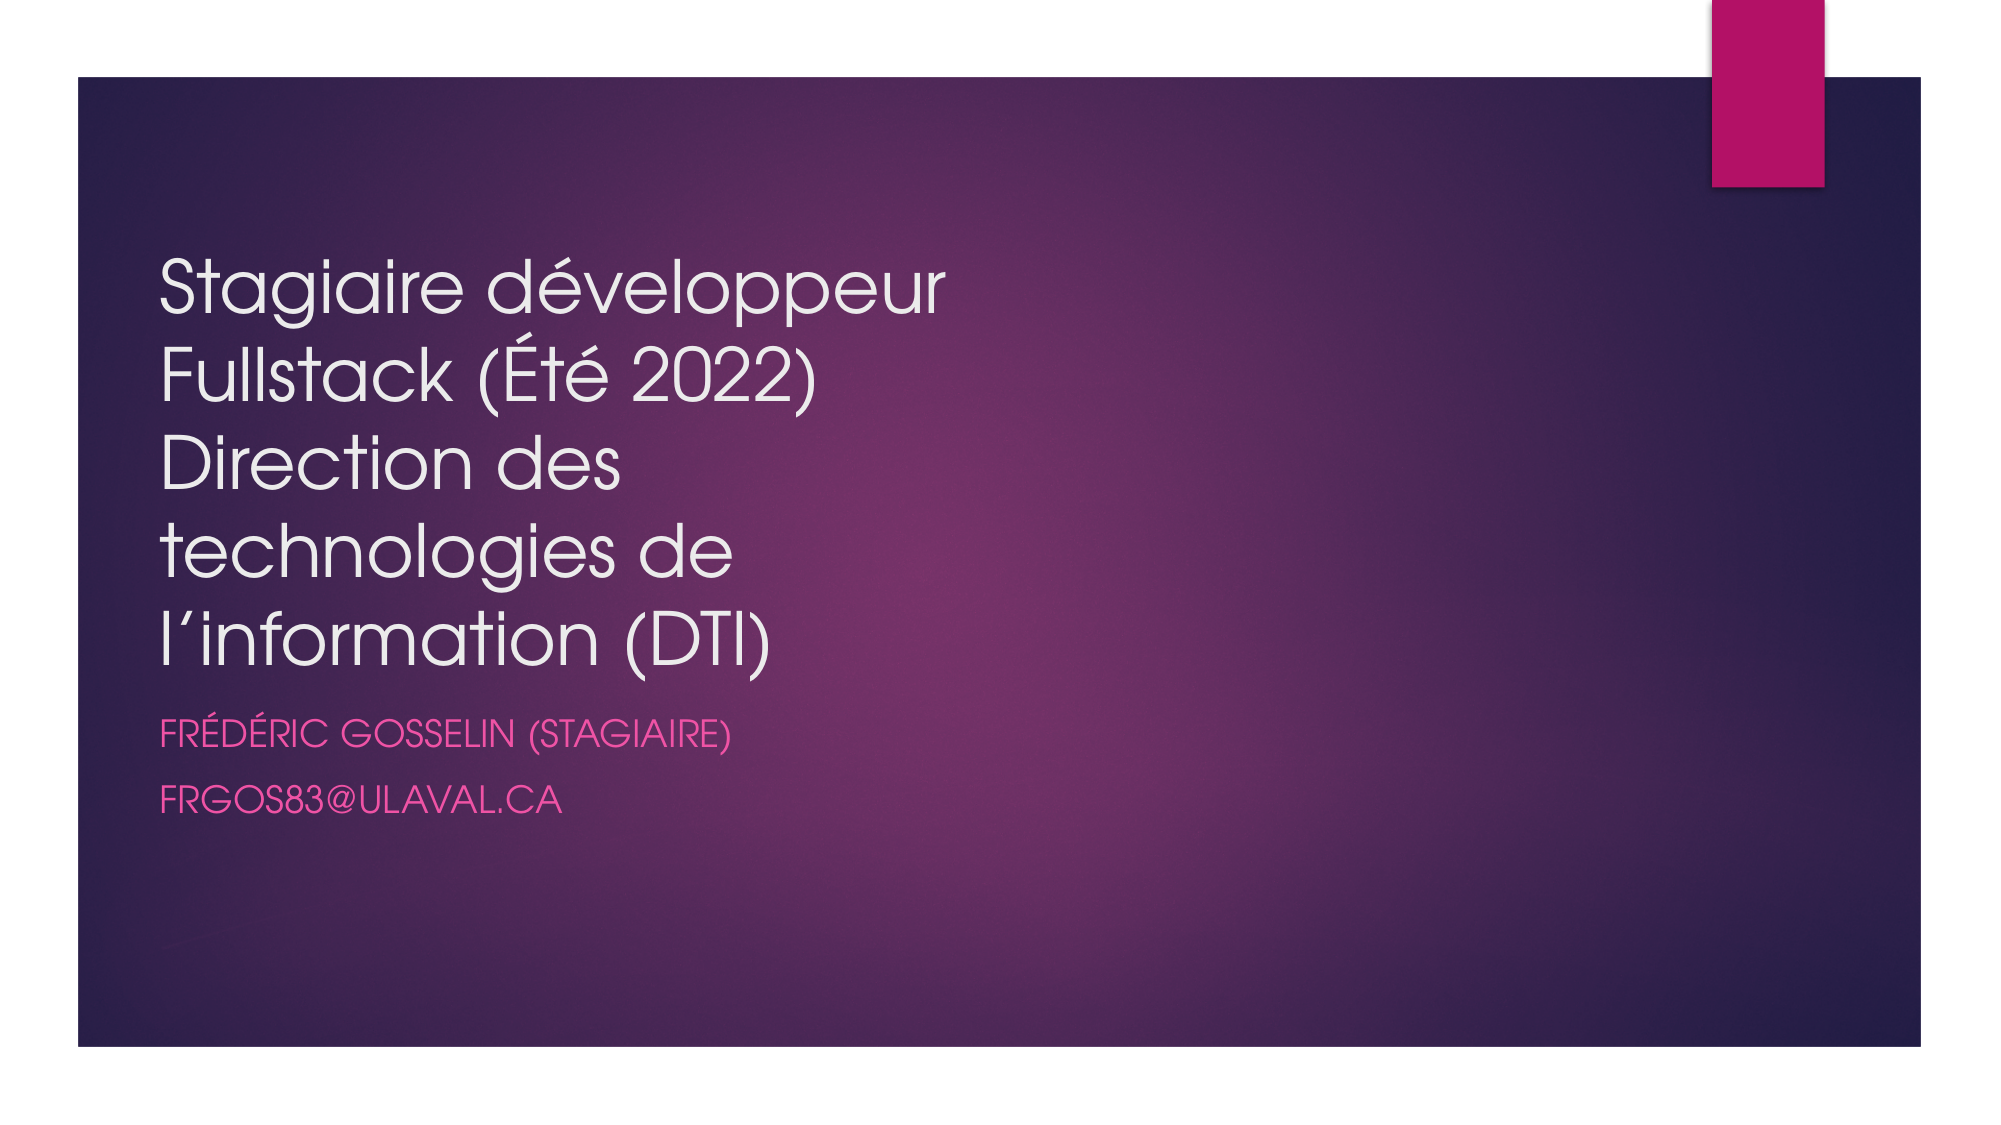

# Stagiaire développeur Fullstack (Été 2022) Direction des technologies de l’information (DTI)
Frédéric Gosselin (Stagiaire)
frgos83@ulaval.ca